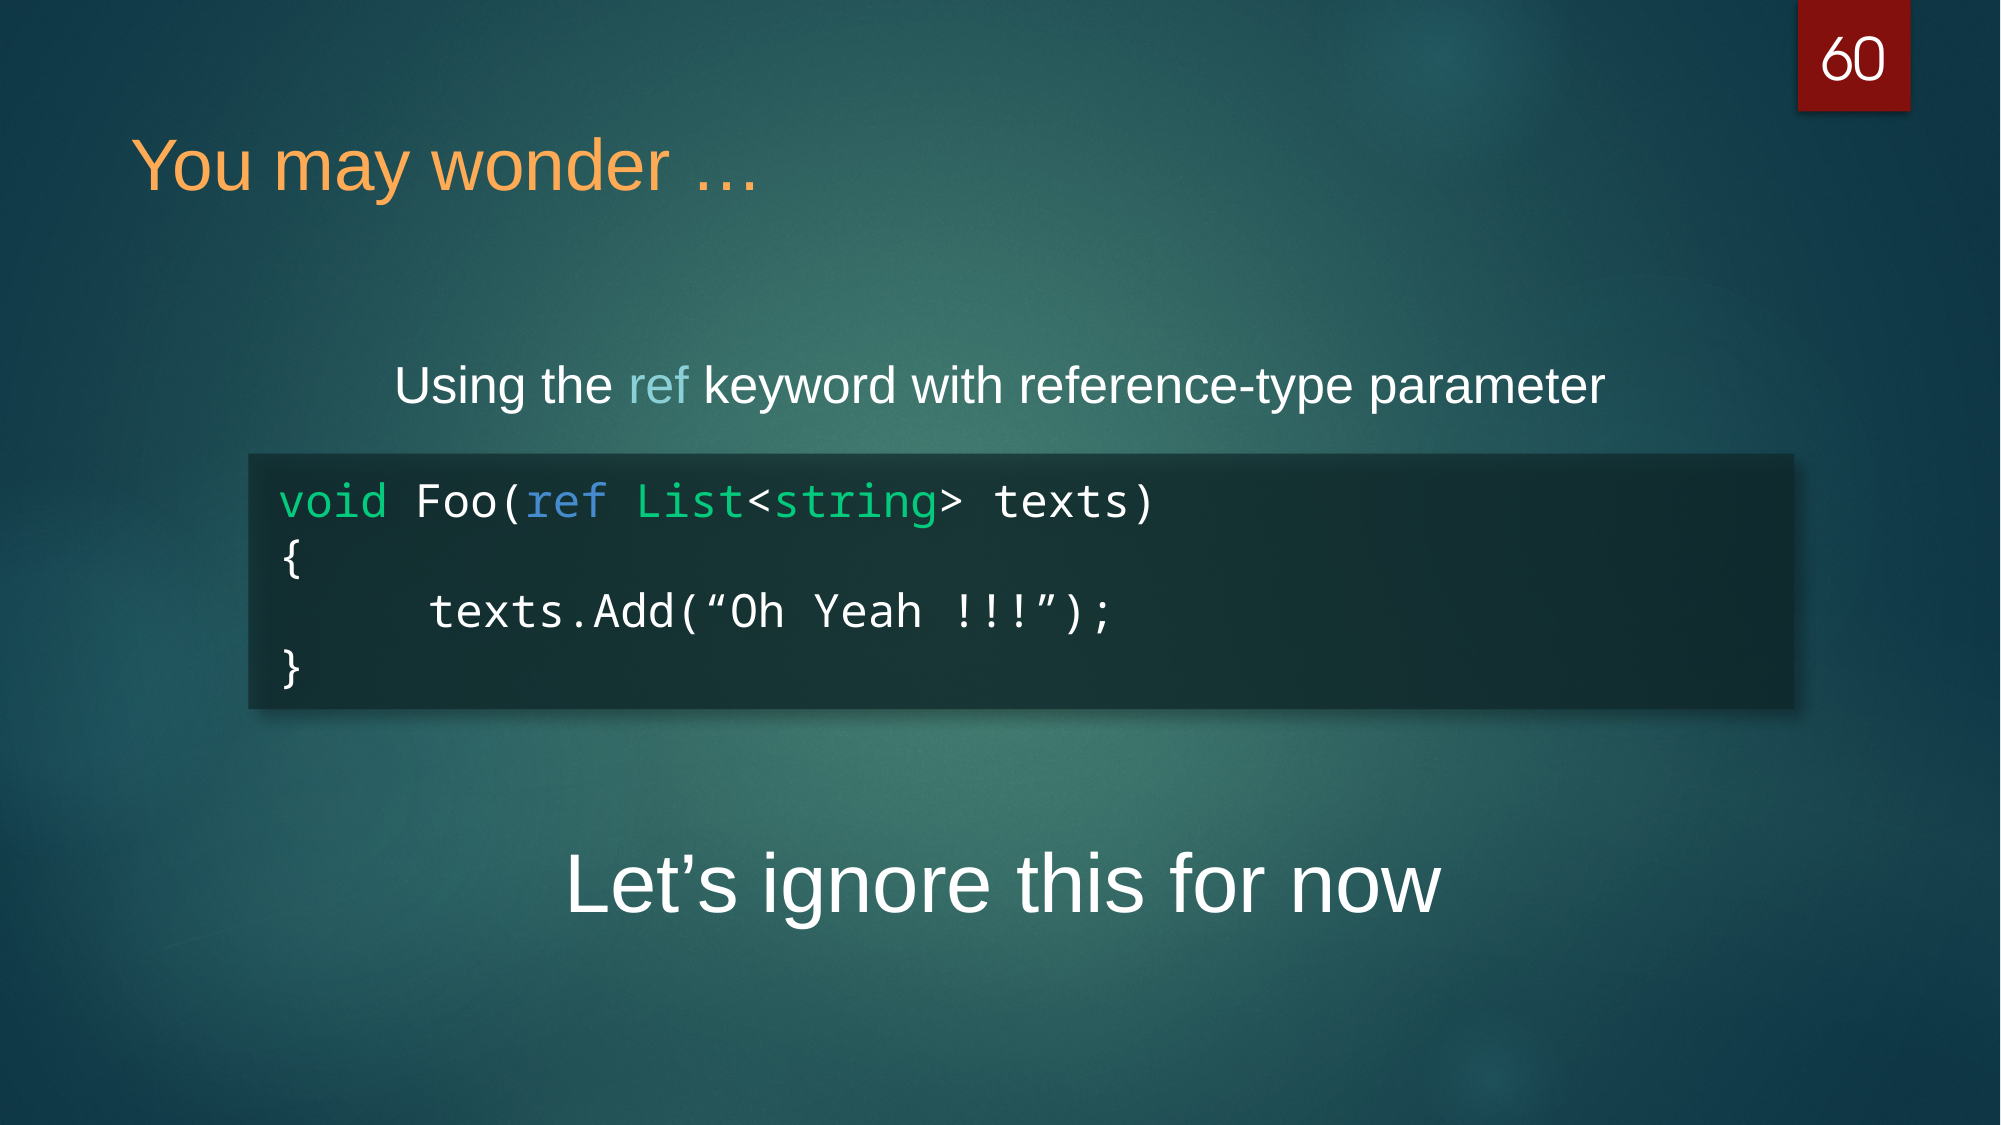

60

You may wonder …
Using the ref keyword with reference-type parameter
void Foo(ref List<string> texts)
{
	texts.Add(“Oh Yeah !!!”);
}
Let’s ignore this for now